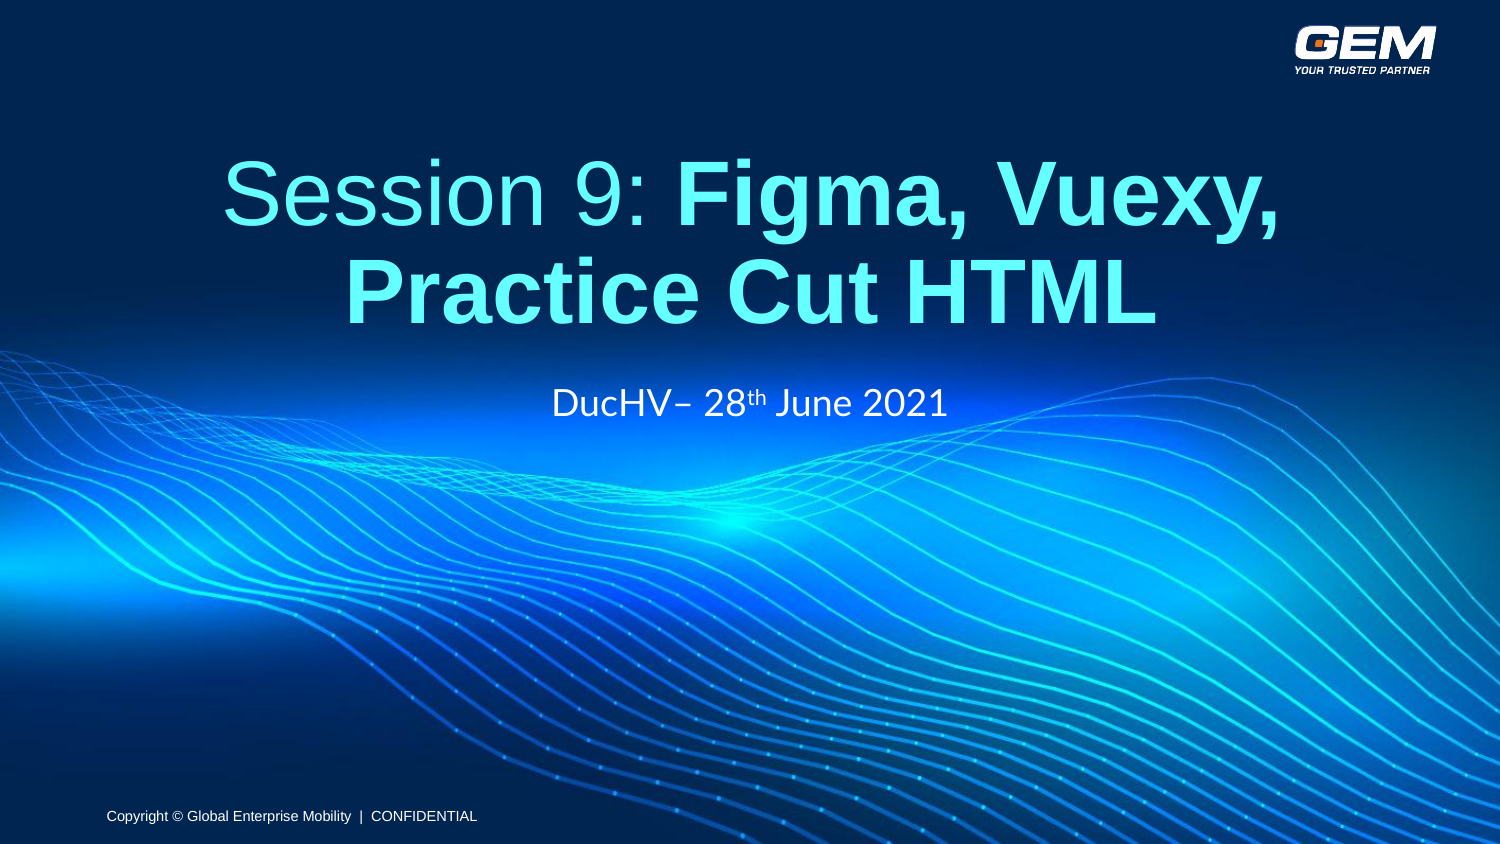

Session 9: Figma, Vuexy, Practice Cut HTML
DucHV– 28th June 2021